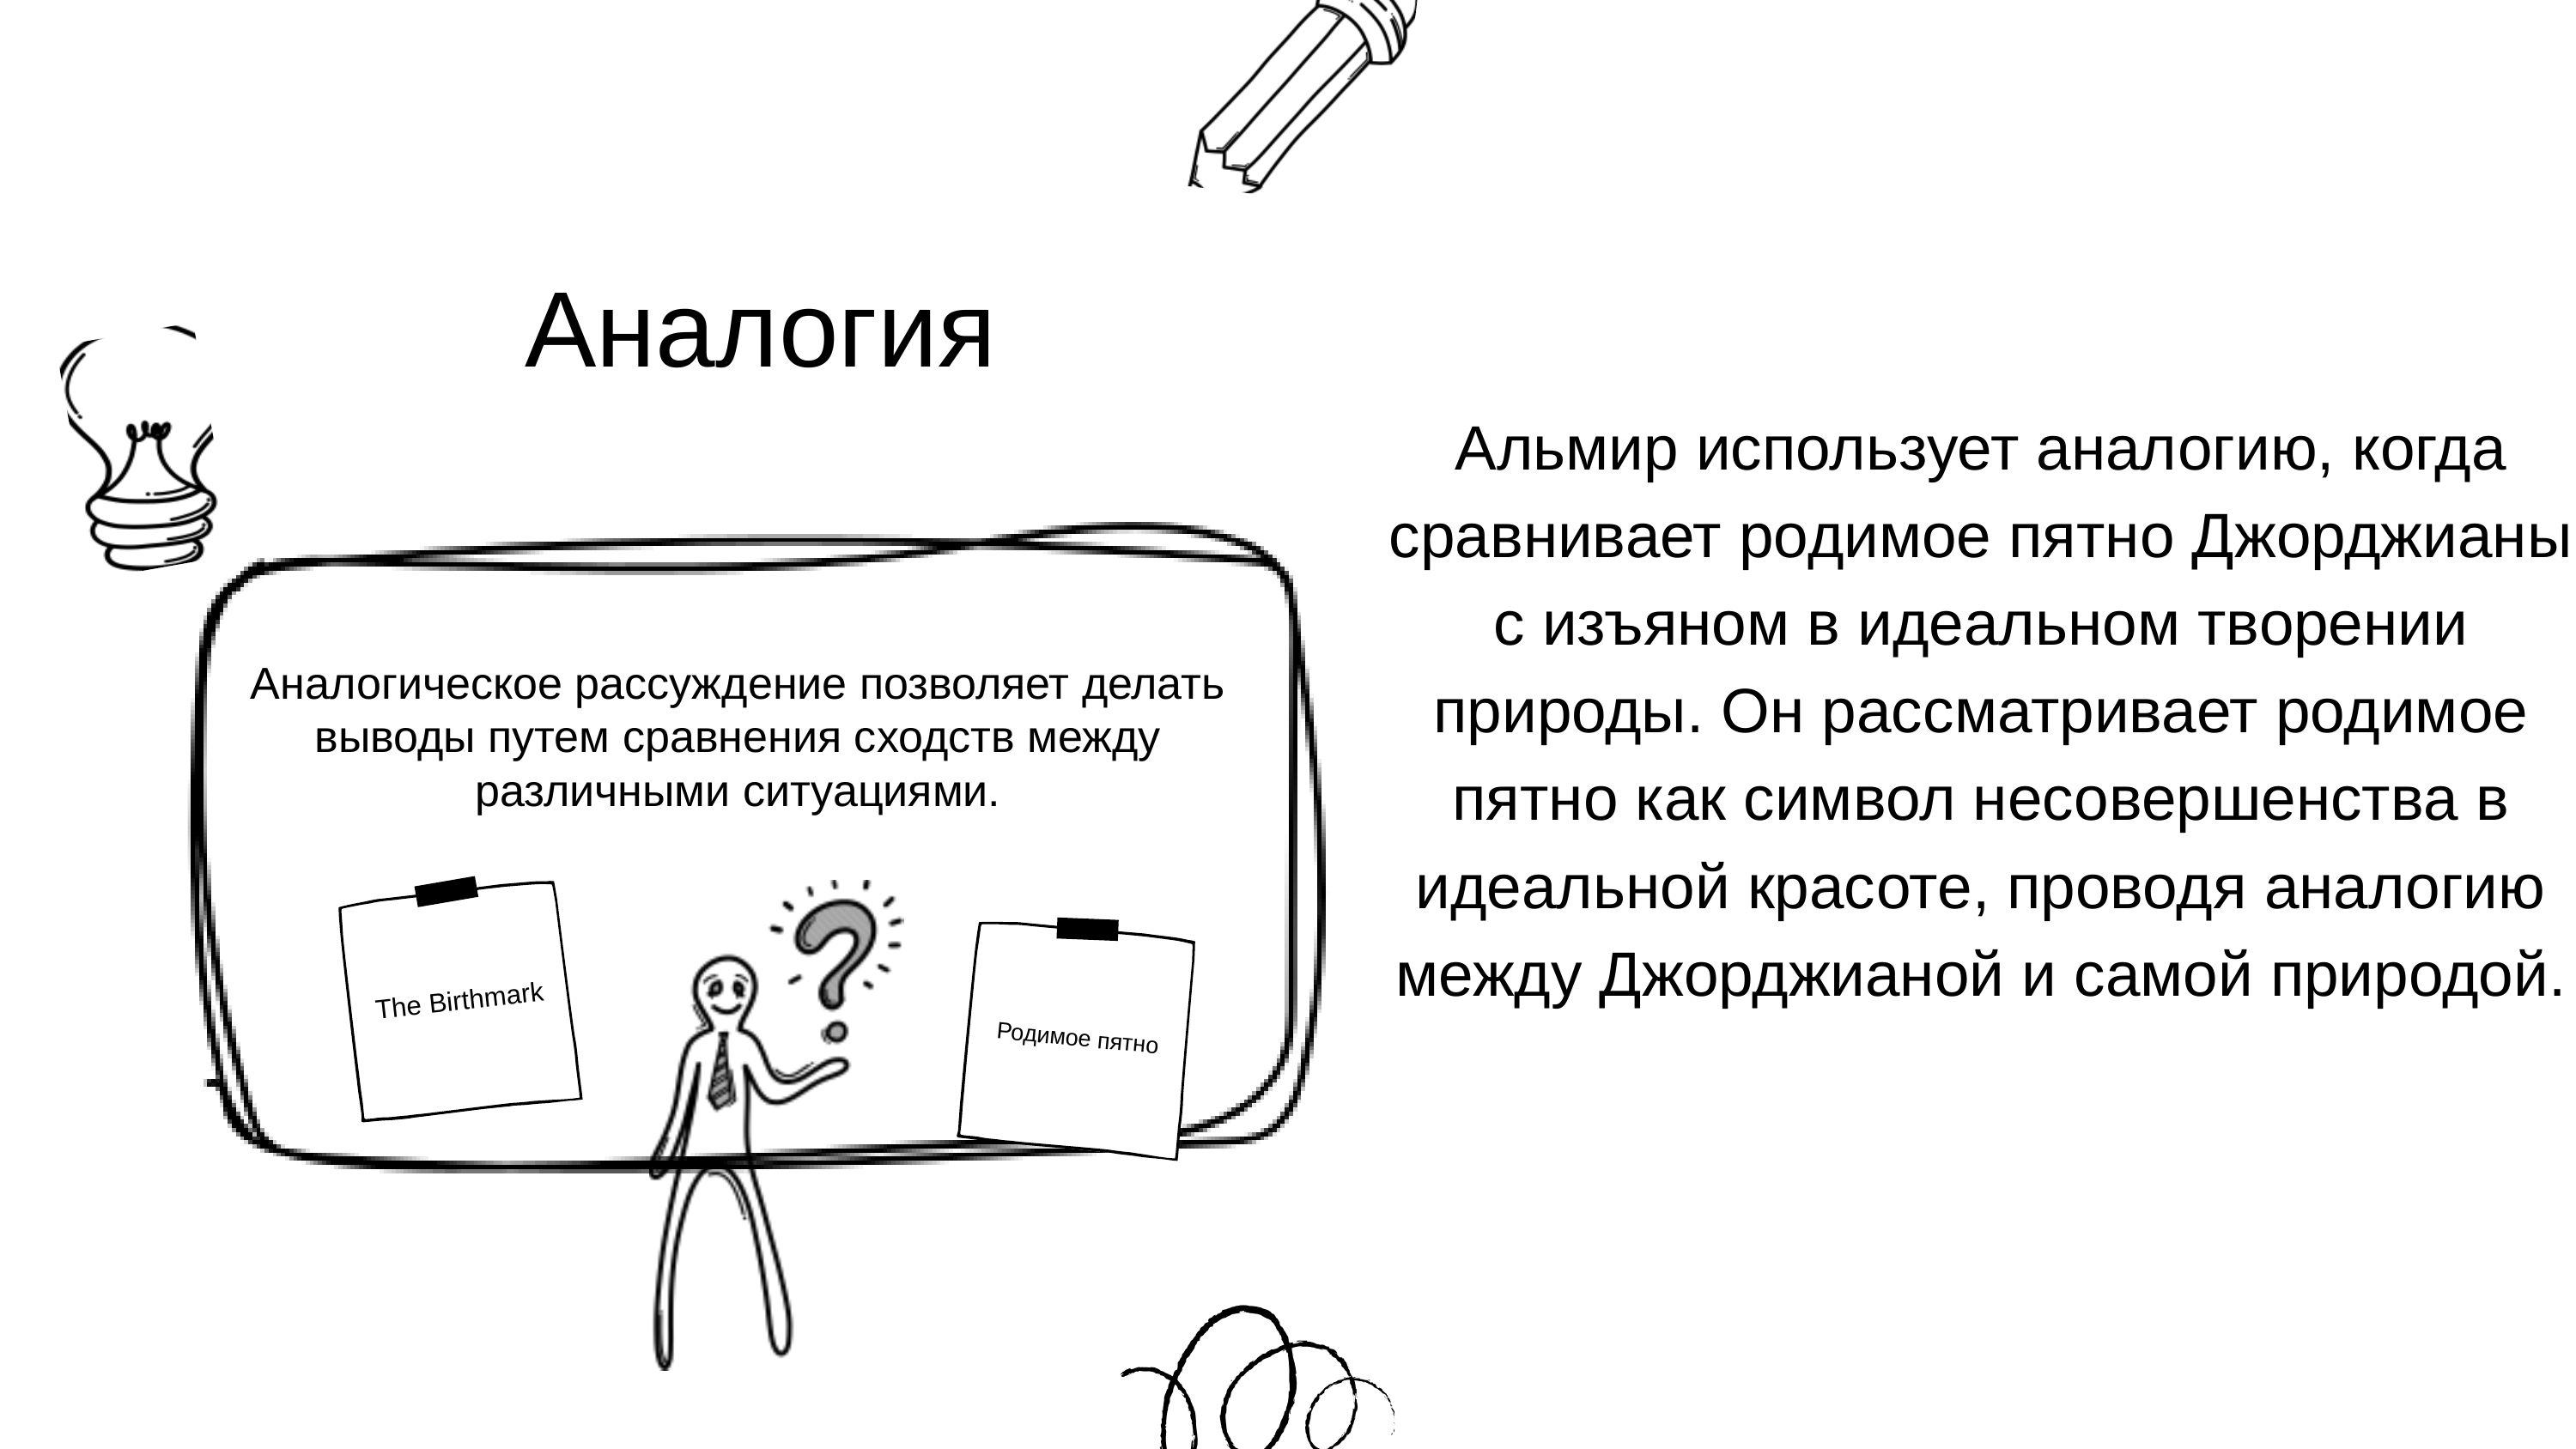

Аналогия

Альмир использует аналогию, когда сравнивает родимое пятно Джорджианы с изъяном в идеальном творении природы. Он рассматривает родимое пятно как символ несовершенства в идеальной красоте, проводя аналогию между Джорджианой и самой природой.

Аналогическое рассуждение позволяет делать выводы путем сравнения сходств между различными ситуациями.

The Birthmark
Родимое пятно